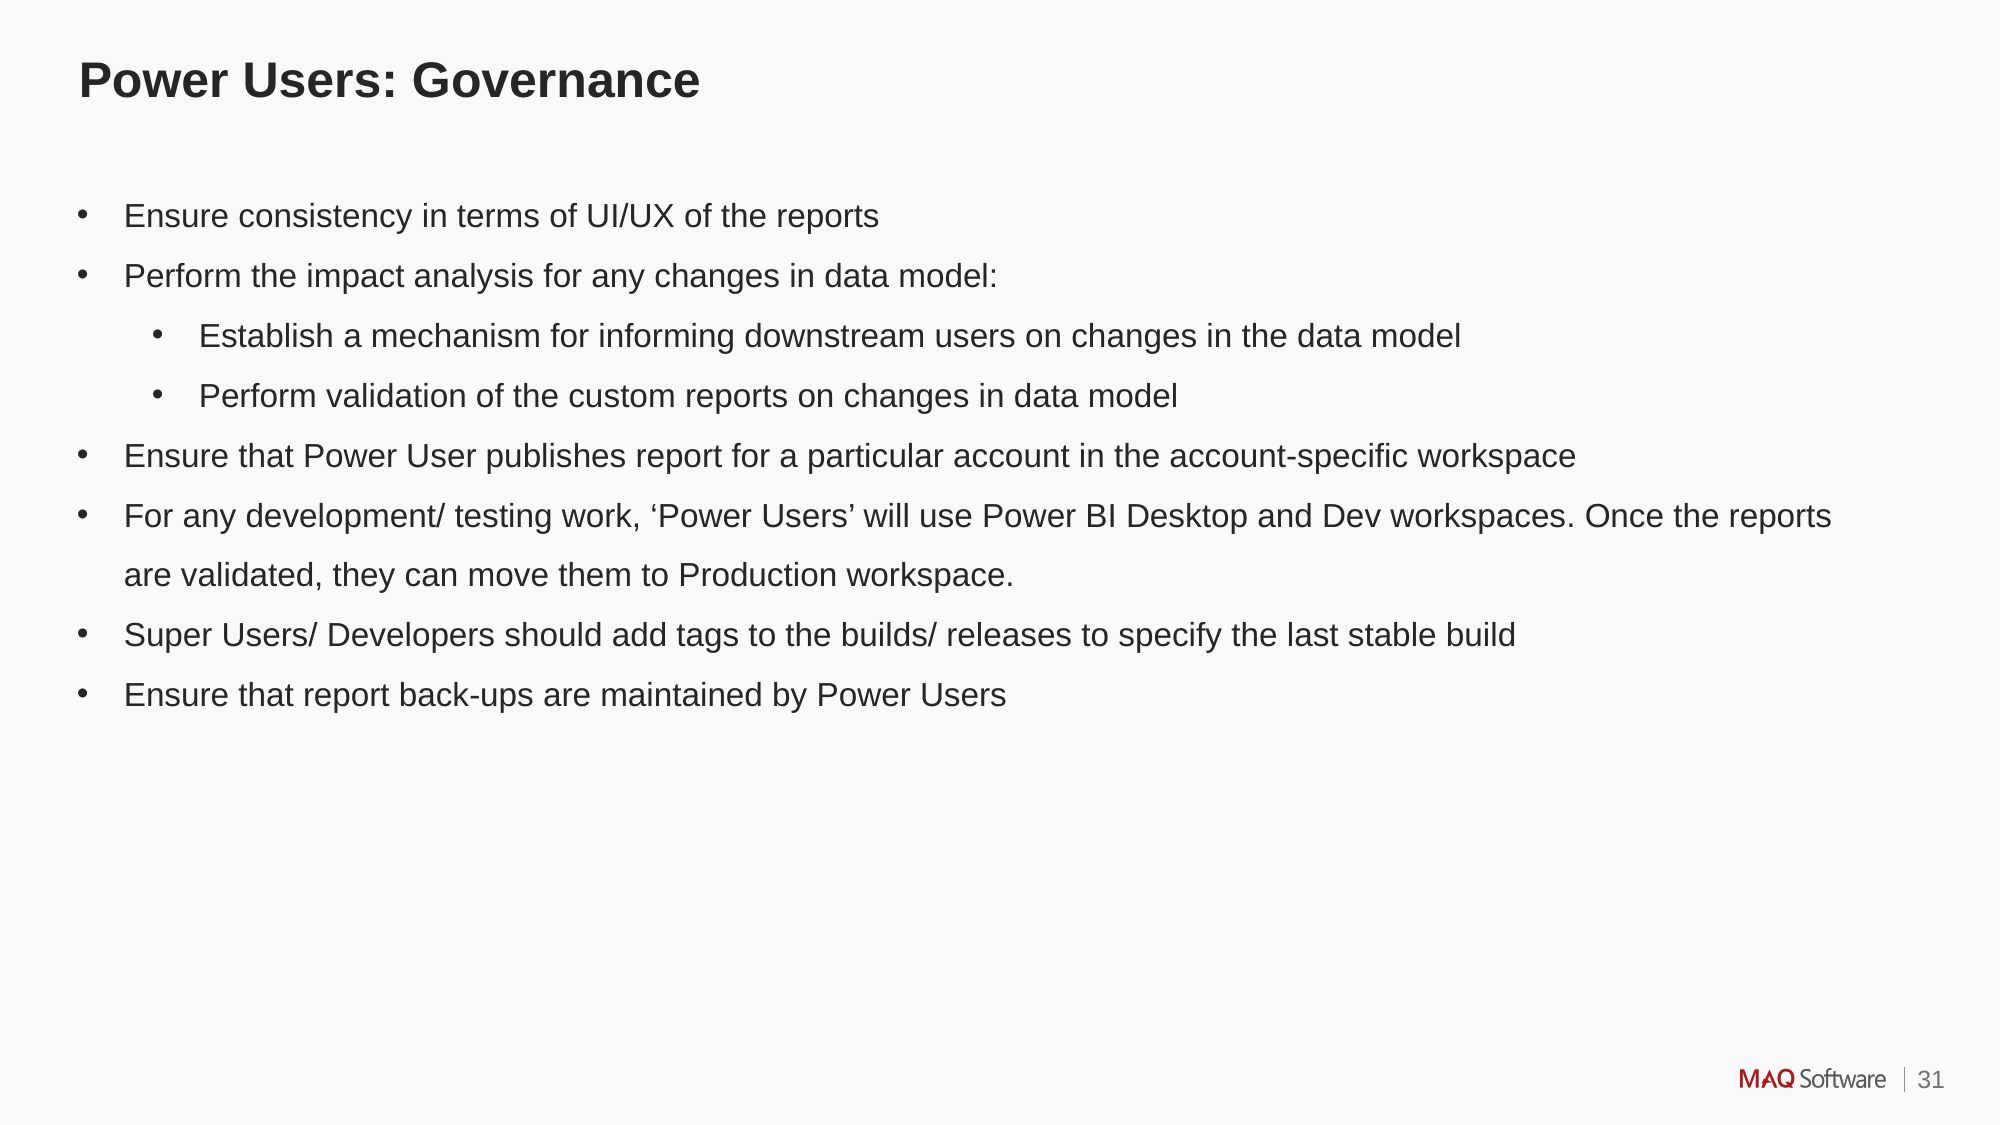

Power Users: Governance
Ensure consistency in terms of UI/UX of the reports
Perform the impact analysis for any changes in data model:
Establish a mechanism for informing downstream users on changes in the data model
Perform validation of the custom reports on changes in data model
Ensure that Power User publishes report for a particular account in the account-specific workspace
For any development/ testing work, ‘Power Users’ will use Power BI Desktop and Dev workspaces. Once the reports are validated, they can move them to Production workspace.
Super Users/ Developers should add tags to the builds/ releases to specify the last stable build
Ensure that report back-ups are maintained by Power Users
31